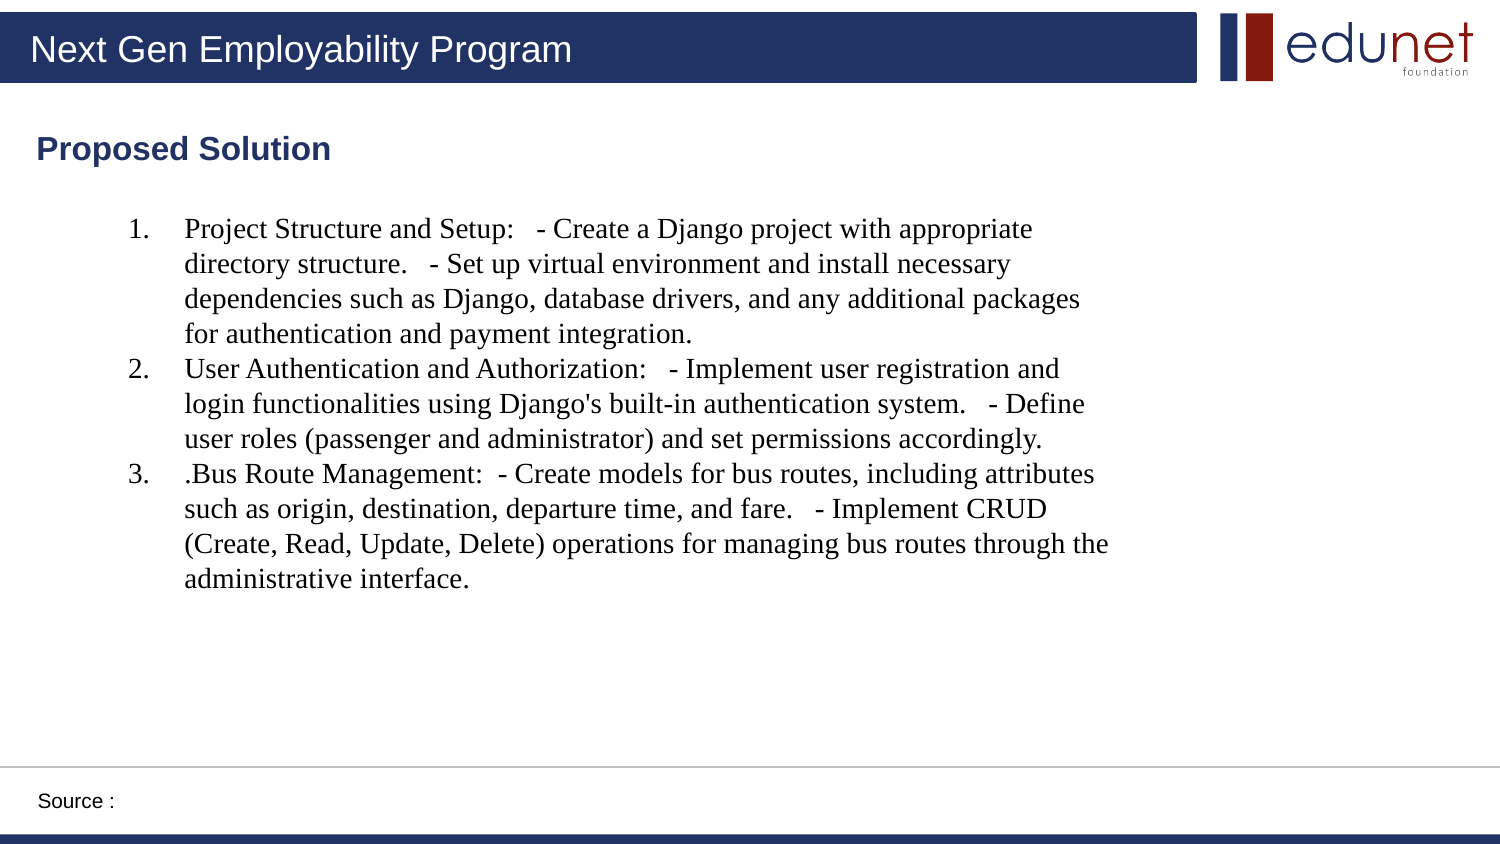

Proposed Solution
Project Structure and Setup:   - Create a Django project with appropriate directory structure.   - Set up virtual environment and install necessary dependencies such as Django, database drivers, and any additional packages for authentication and payment integration.
User Authentication and Authorization:   - Implement user registration and login functionalities using Django's built-in authentication system.   - Define user roles (passenger and administrator) and set permissions accordingly.
.Bus Route Management:  - Create models for bus routes, including attributes such as origin, destination, departure time, and fare.   - Implement CRUD (Create, Read, Update, Delete) operations for managing bus routes through the administrative interface.
Source :